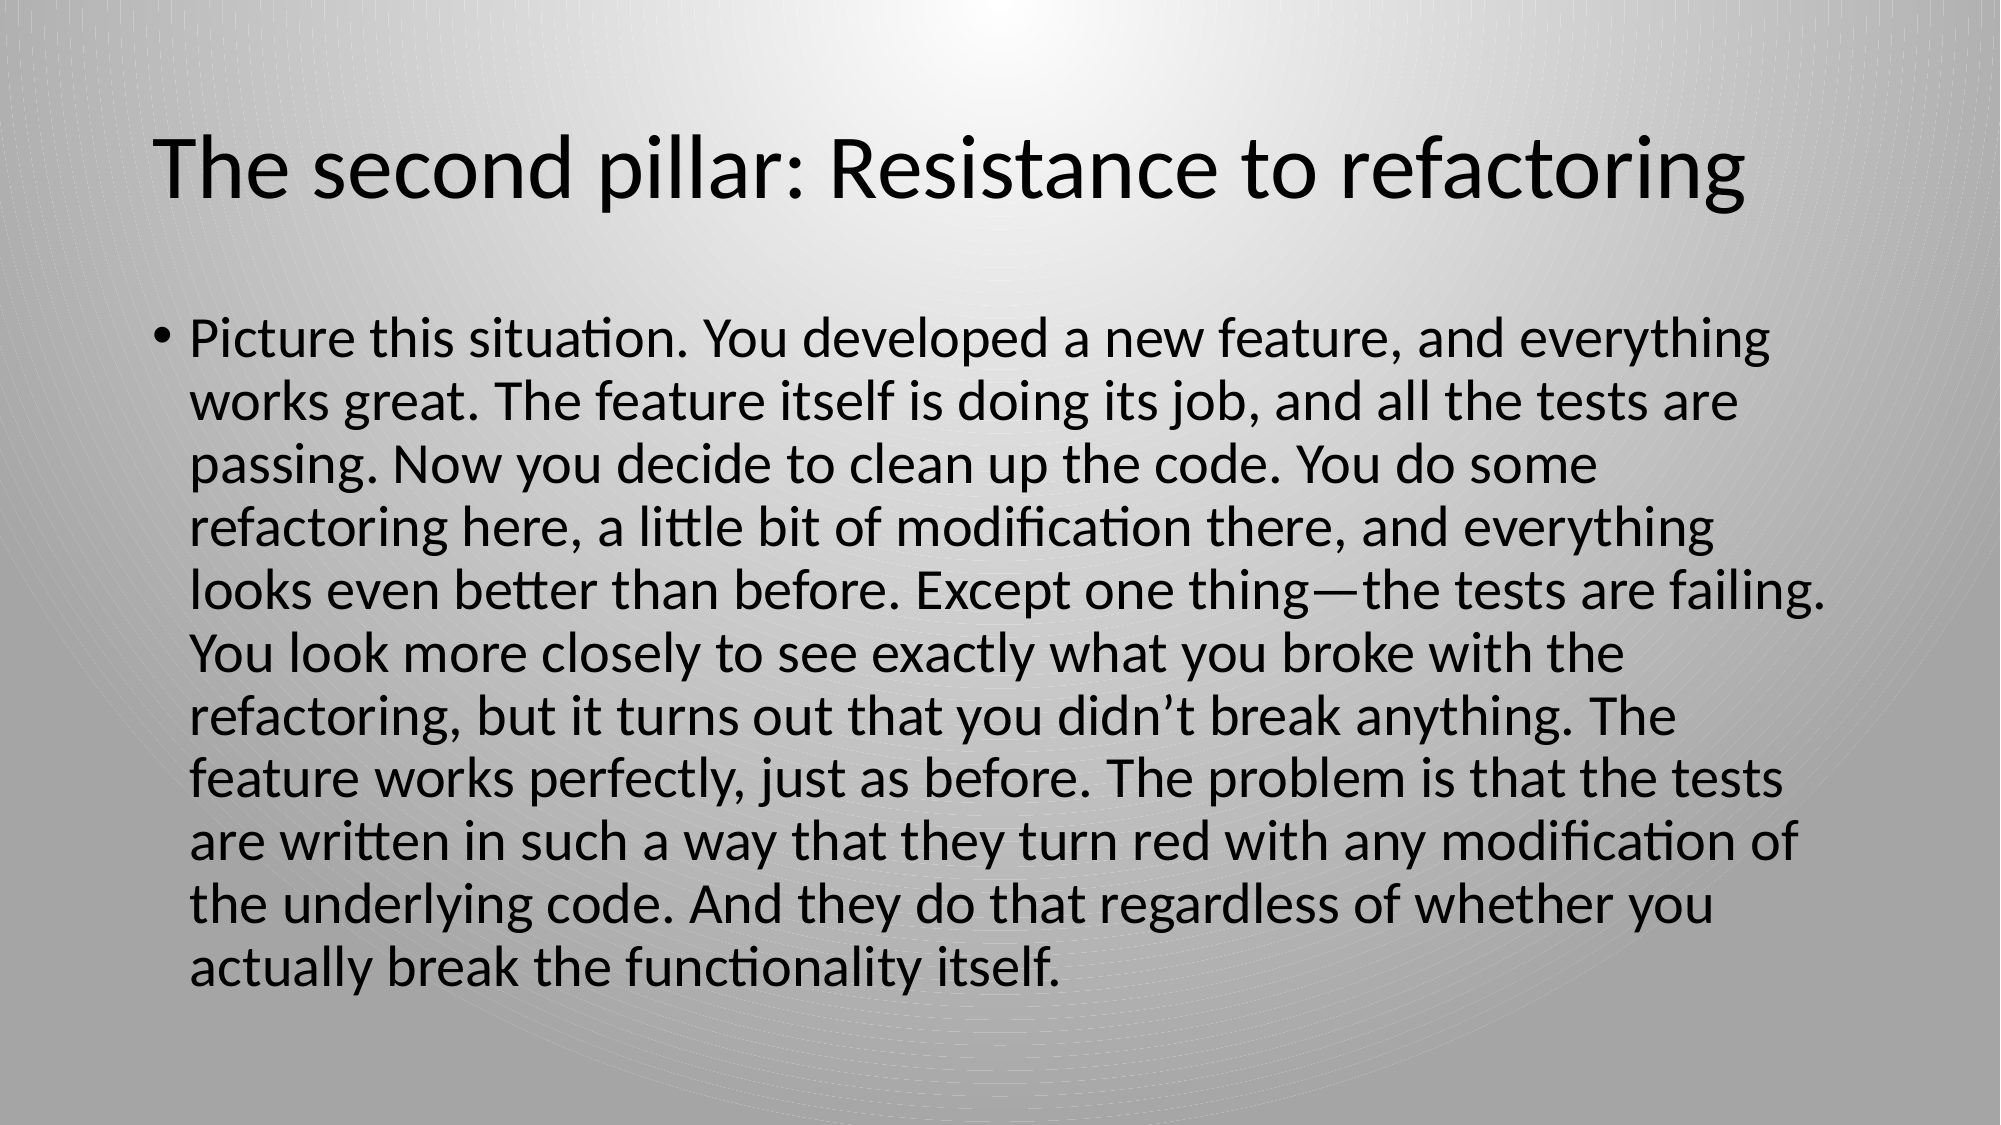

# The second pillar: Resistance to refactoring
Picture this situation. You developed a new feature, and everything works great. The feature itself is doing its job, and all the tests are passing. Now you decide to clean up the code. You do some refactoring here, a little bit of modification there, and everything looks even better than before. Except one thing—the tests are failing. You look more closely to see exactly what you broke with the refactoring, but it turns out that you didn’t break anything. The feature works perfectly, just as before. The problem is that the tests are written in such a way that they turn red with any modification of the underlying code. And they do that regardless of whether you actually break the functionality itself.